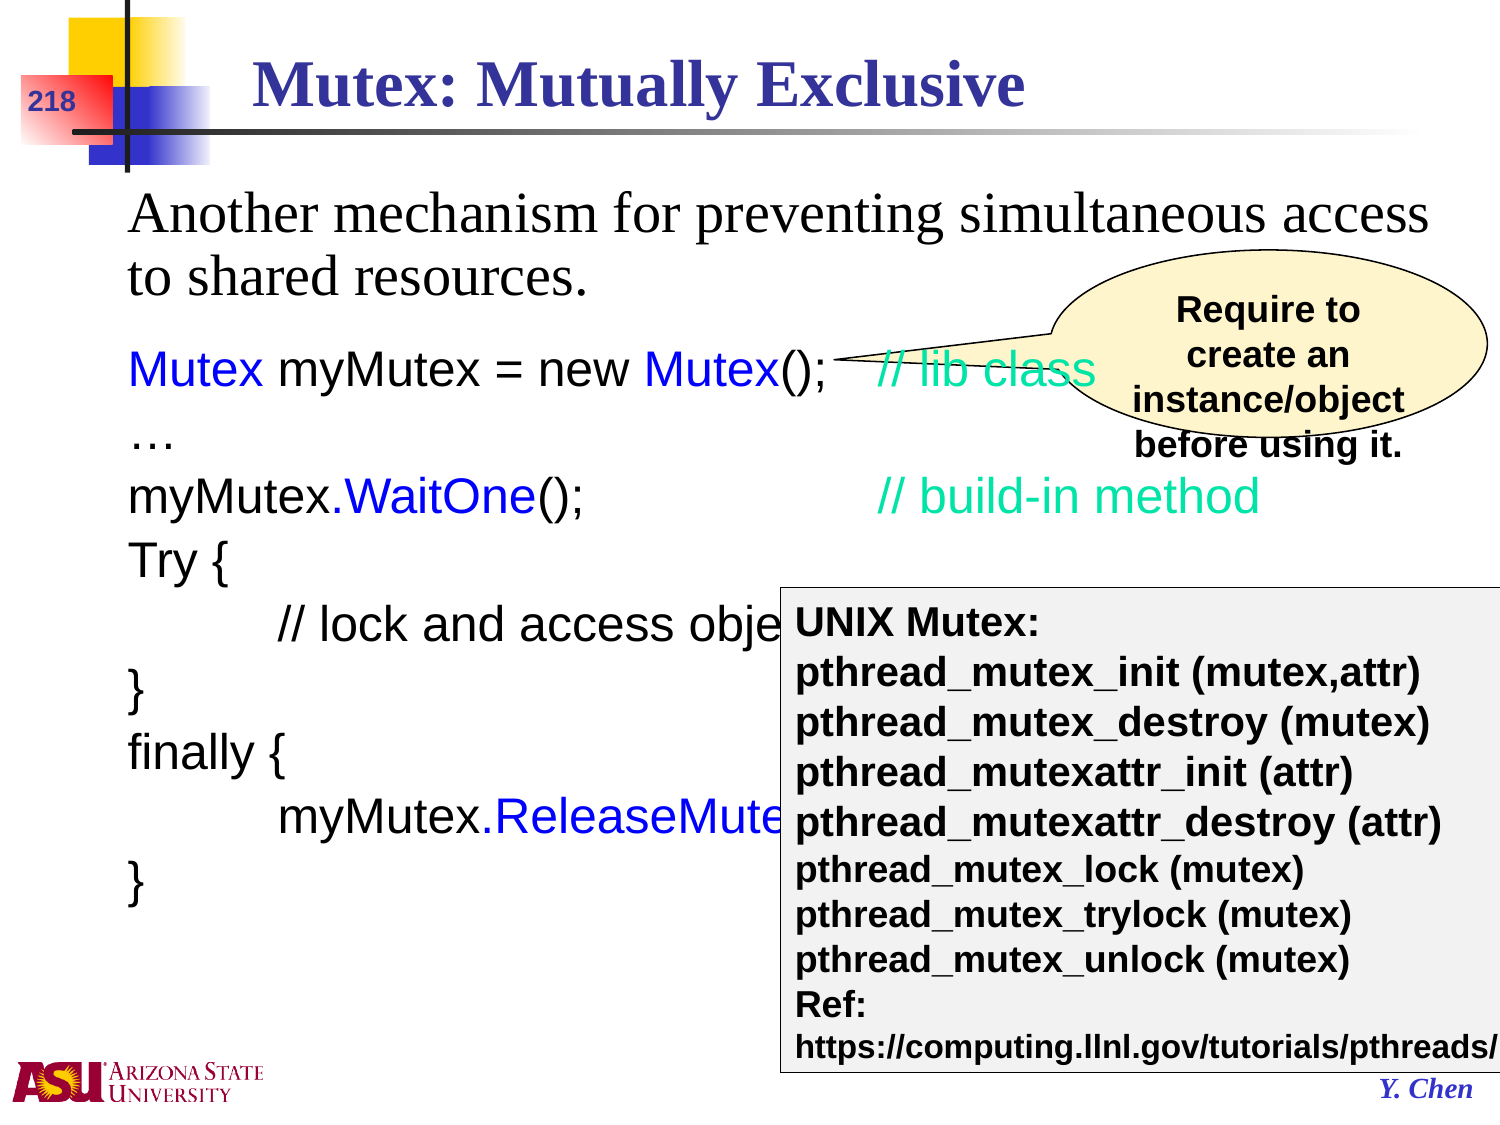

# Mutex: Mutually Exclusive
218
Another mechanism for preventing simultaneous access to shared resources.
Mutex myMutex = new Mutex();	// lib class
…
myMutex.WaitOne();		// build-in method
Try {
	// lock and access object
}
finally {
	myMutex.ReleaseMutex();
}
Require to create an instance/object before using it.
UNIX Mutex:
pthread_mutex_init (mutex,attr)
pthread_mutex_destroy (mutex)
pthread_mutexattr_init (attr)
pthread_mutexattr_destroy (attr)
pthread_mutex_lock (mutex)
pthread_mutex_trylock (mutex)
pthread_mutex_unlock (mutex)
Ref:
https://computing.llnl.gov/tutorials/pthreads/